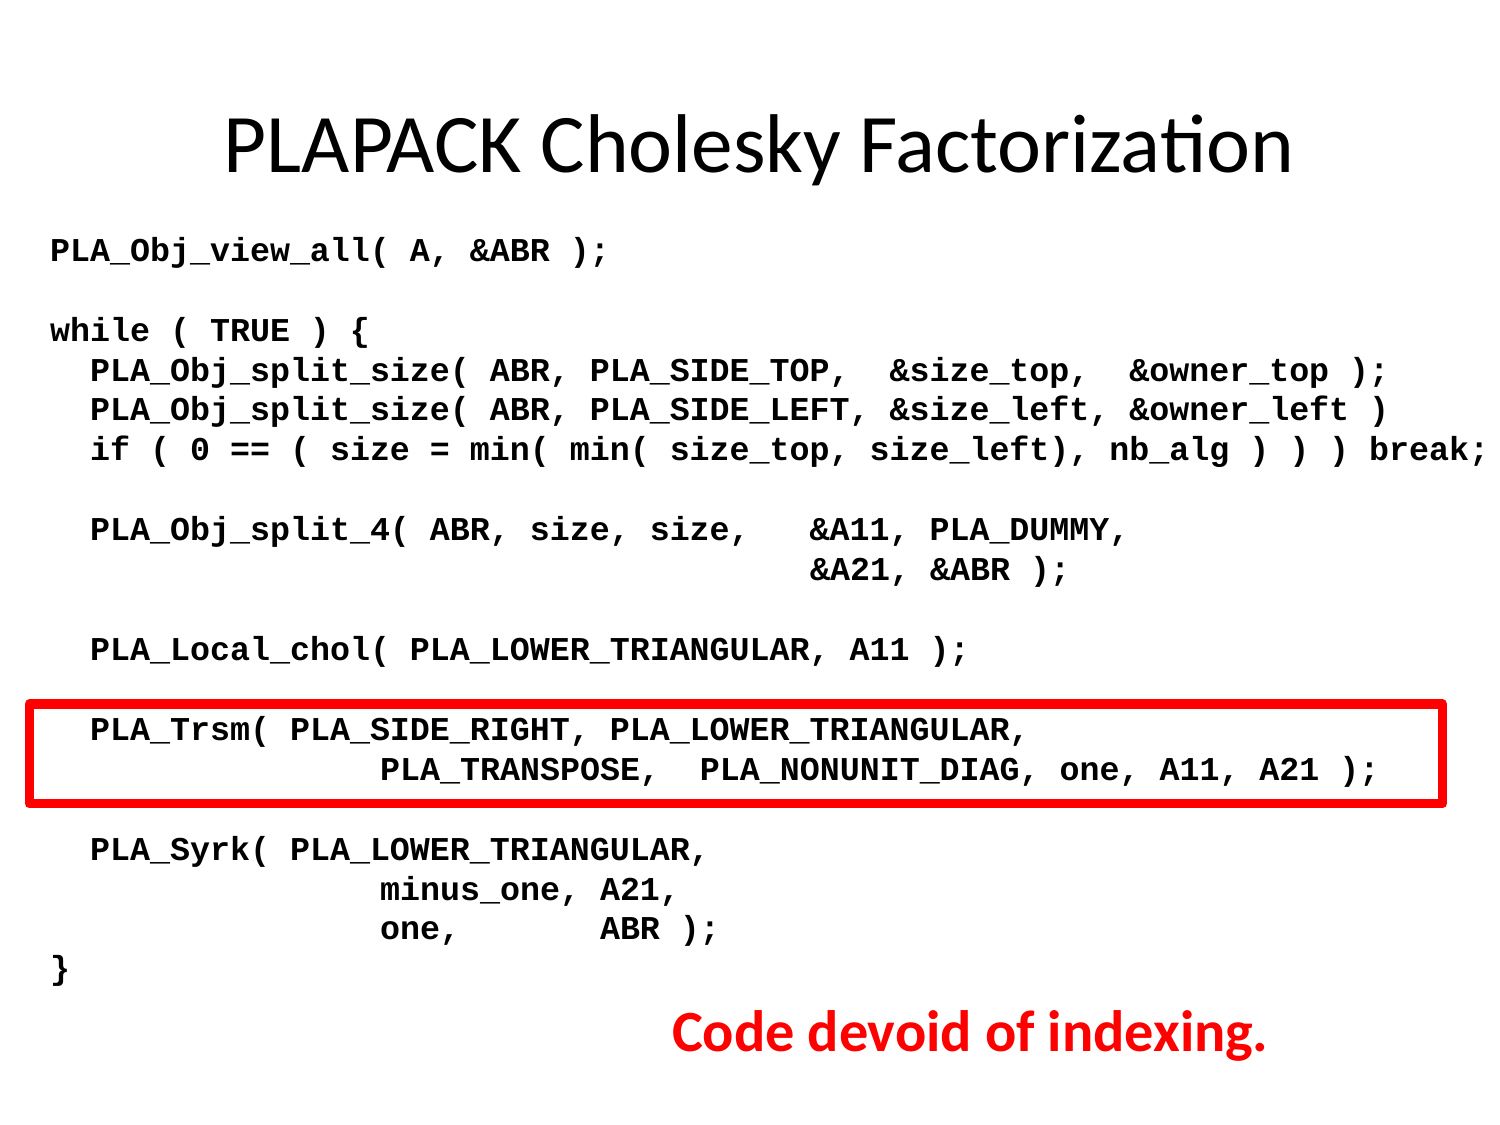

# PLAPACK Cholesky Factorization
PLA_Obj_view_all( A, &ABR );

while ( TRUE ) {
  PLA_Obj_split_size( ABR, PLA_SIDE_TOP,  &size_top,  &owner_top );
  PLA_Obj_split_size( ABR, PLA_SIDE_LEFT, &size_left, &owner_left )
  if ( 0 == ( size = min( min( size_top, size_left), nb_alg ) ) ) break;

  PLA_Obj_split_4( ABR, size, size,   &A11, PLA_DUMMY,
                                      &A21, &ABR );

  PLA_Local_chol( PLA_LOWER_TRIANGULAR, A11 );

  PLA_Trsm( PLA_SIDE_RIGHT, PLA_LOWER_TRIANGULAR,
	         PLA_TRANSPOSE,  PLA_NONUNIT_DIAG, one, A11, A21 );

  PLA_Syrk( PLA_LOWER_TRIANGULAR,
	         minus_one, A21,
	         one,       ABR );
}

Code devoid of indexing.